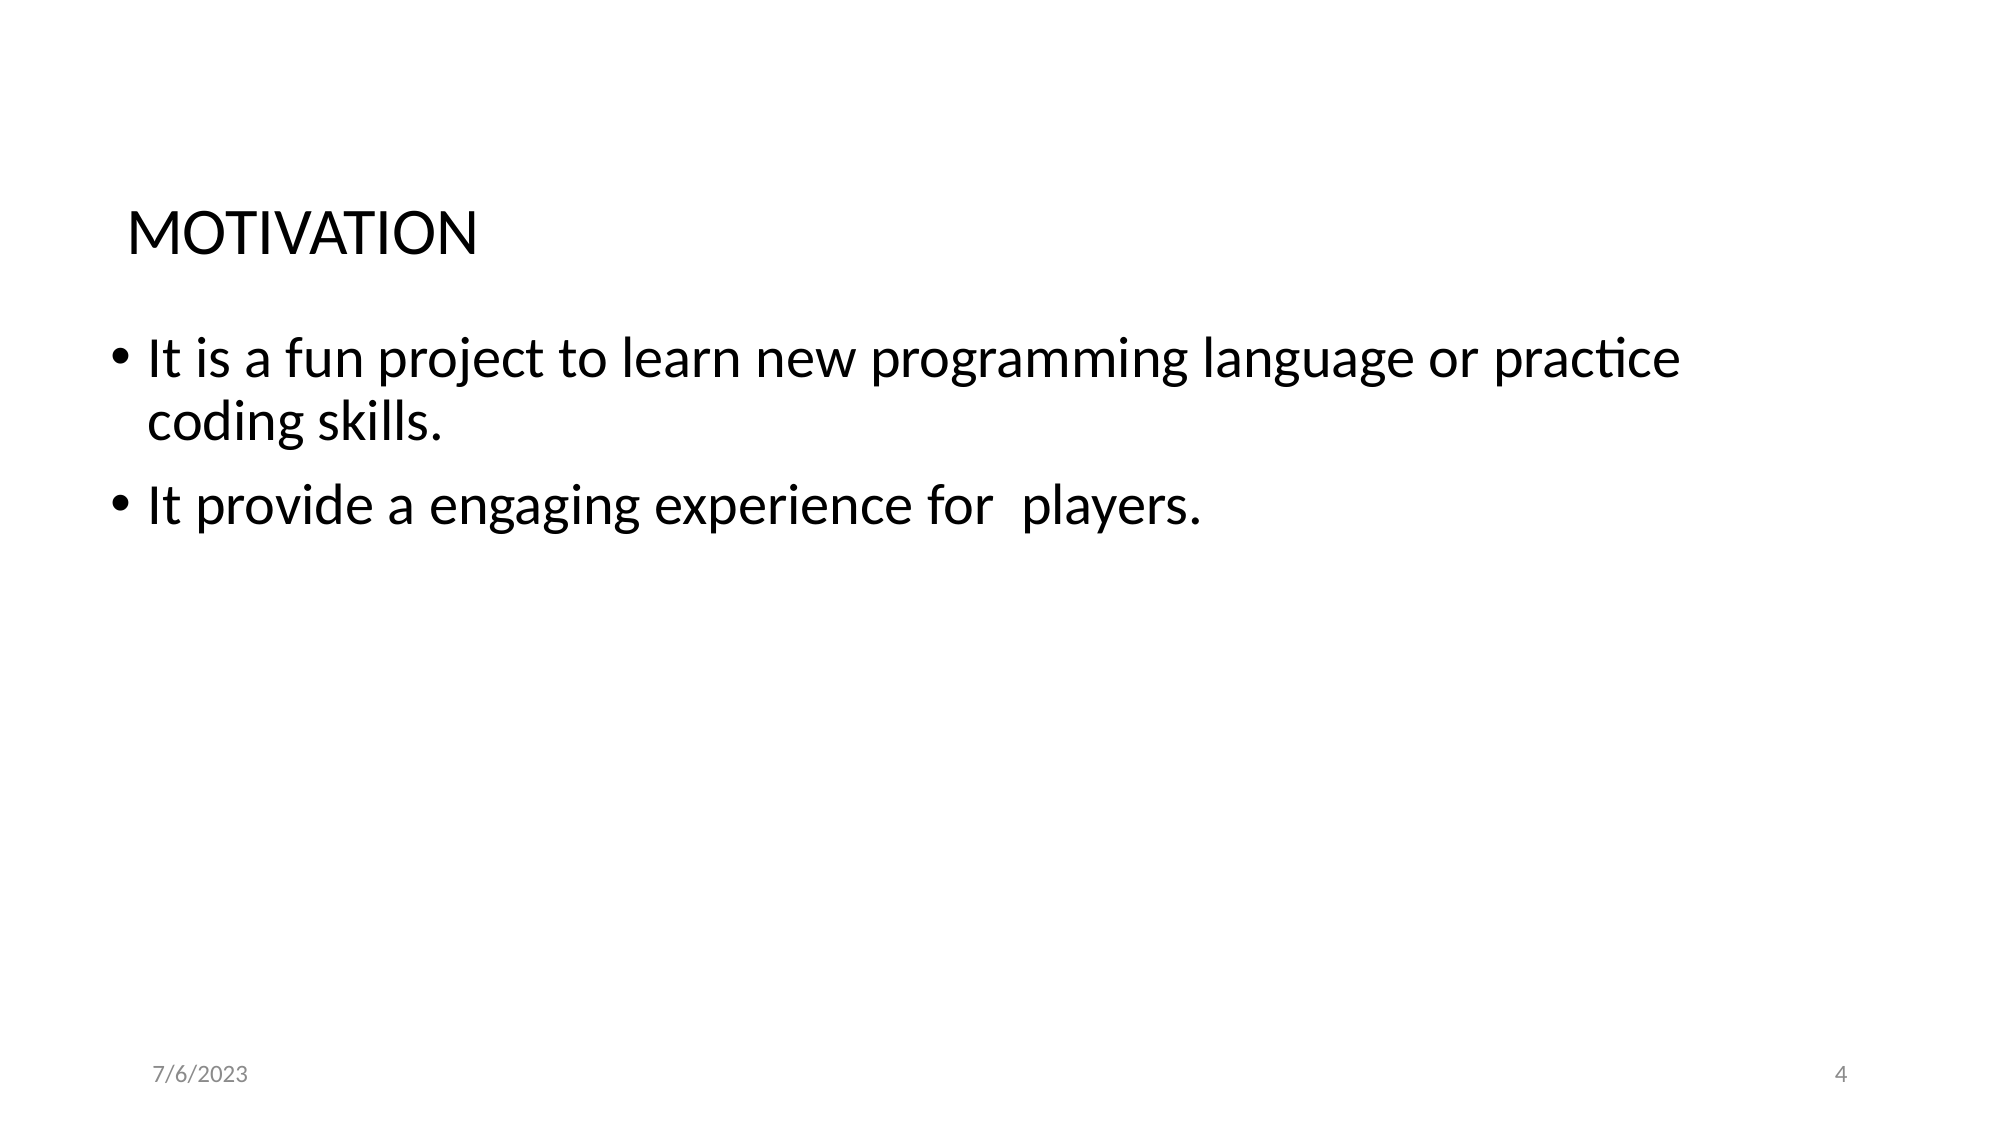

# MOTIVATION
It is a fun project to learn new programming language or practice coding skills.
It provide a engaging experience for  players.
7/6/2023
4